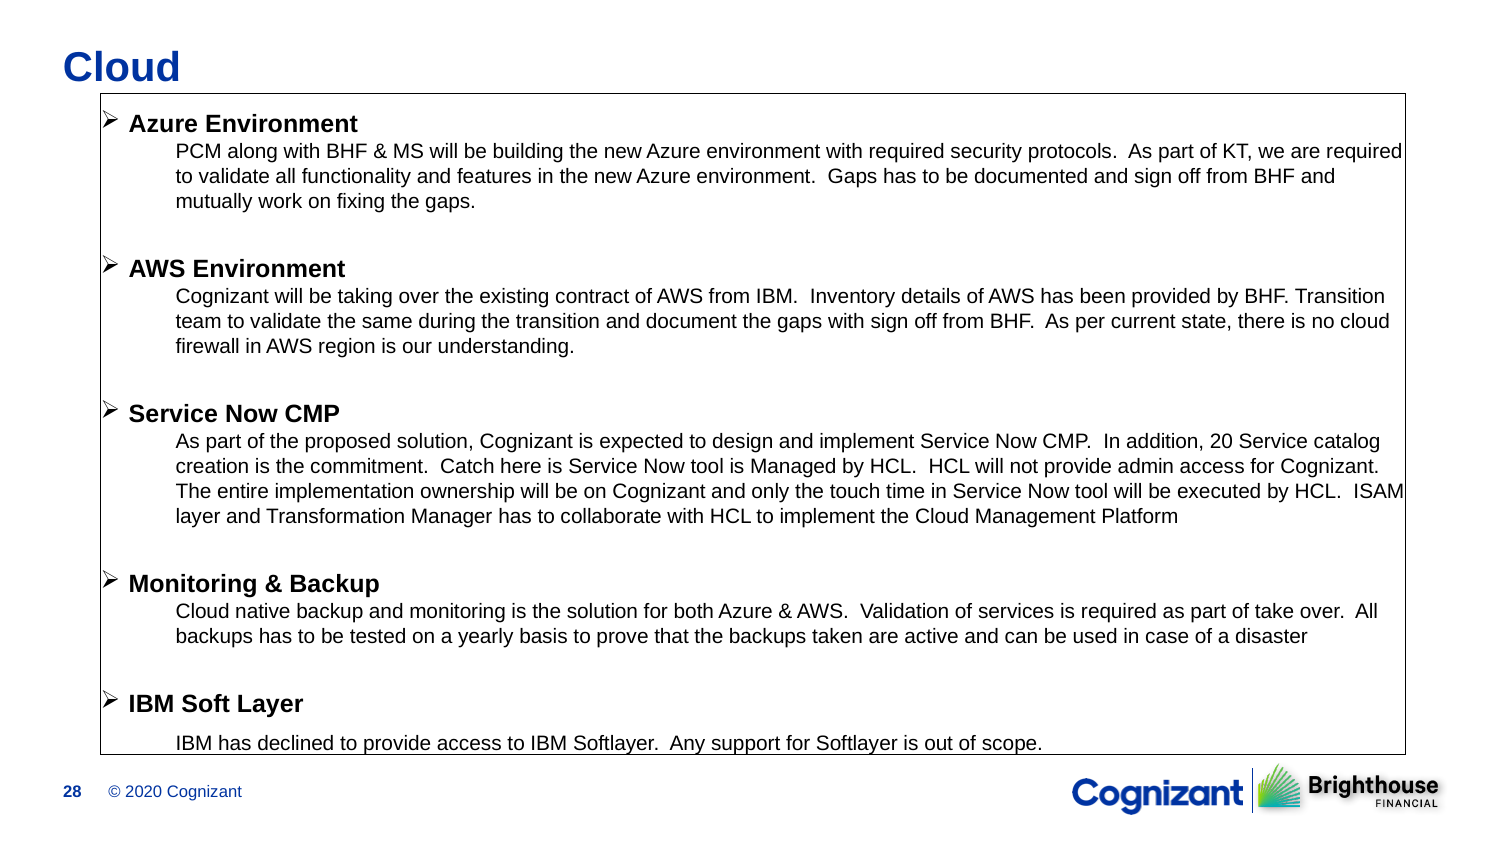

# Cloud
Azure Environment
PCM along with BHF & MS will be building the new Azure environment with required security protocols.  As part of KT, we are required to validate all functionality and features in the new Azure environment.  Gaps has to be documented and sign off from BHF and mutually work on fixing the gaps.

AWS Environment
Cognizant will be taking over the existing contract of AWS from IBM.  Inventory details of AWS has been provided by BHF. Transition team to validate the same during the transition and document the gaps with sign off from BHF.  As per current state, there is no cloud firewall in AWS region is our understanding.

Service Now CMP
As part of the proposed solution, Cognizant is expected to design and implement Service Now CMP.  In addition, 20 Service catalog creation is the commitment.  Catch here is Service Now tool is Managed by HCL.  HCL will not provide admin access for Cognizant.  The entire implementation ownership will be on Cognizant and only the touch time in Service Now tool will be executed by HCL.  ISAM layer and Transformation Manager has to collaborate with HCL to implement the Cloud Management Platform

Monitoring & Backup
Cloud native backup and monitoring is the solution for both Azure & AWS.  Validation of services is required as part of take over.  All backups has to be tested on a yearly basis to prove that the backups taken are active and can be used in case of a disaster

IBM Soft Layer
IBM has declined to provide access to IBM Softlayer.  Any support for Softlayer is out of scope.
© 2020 Cognizant
28